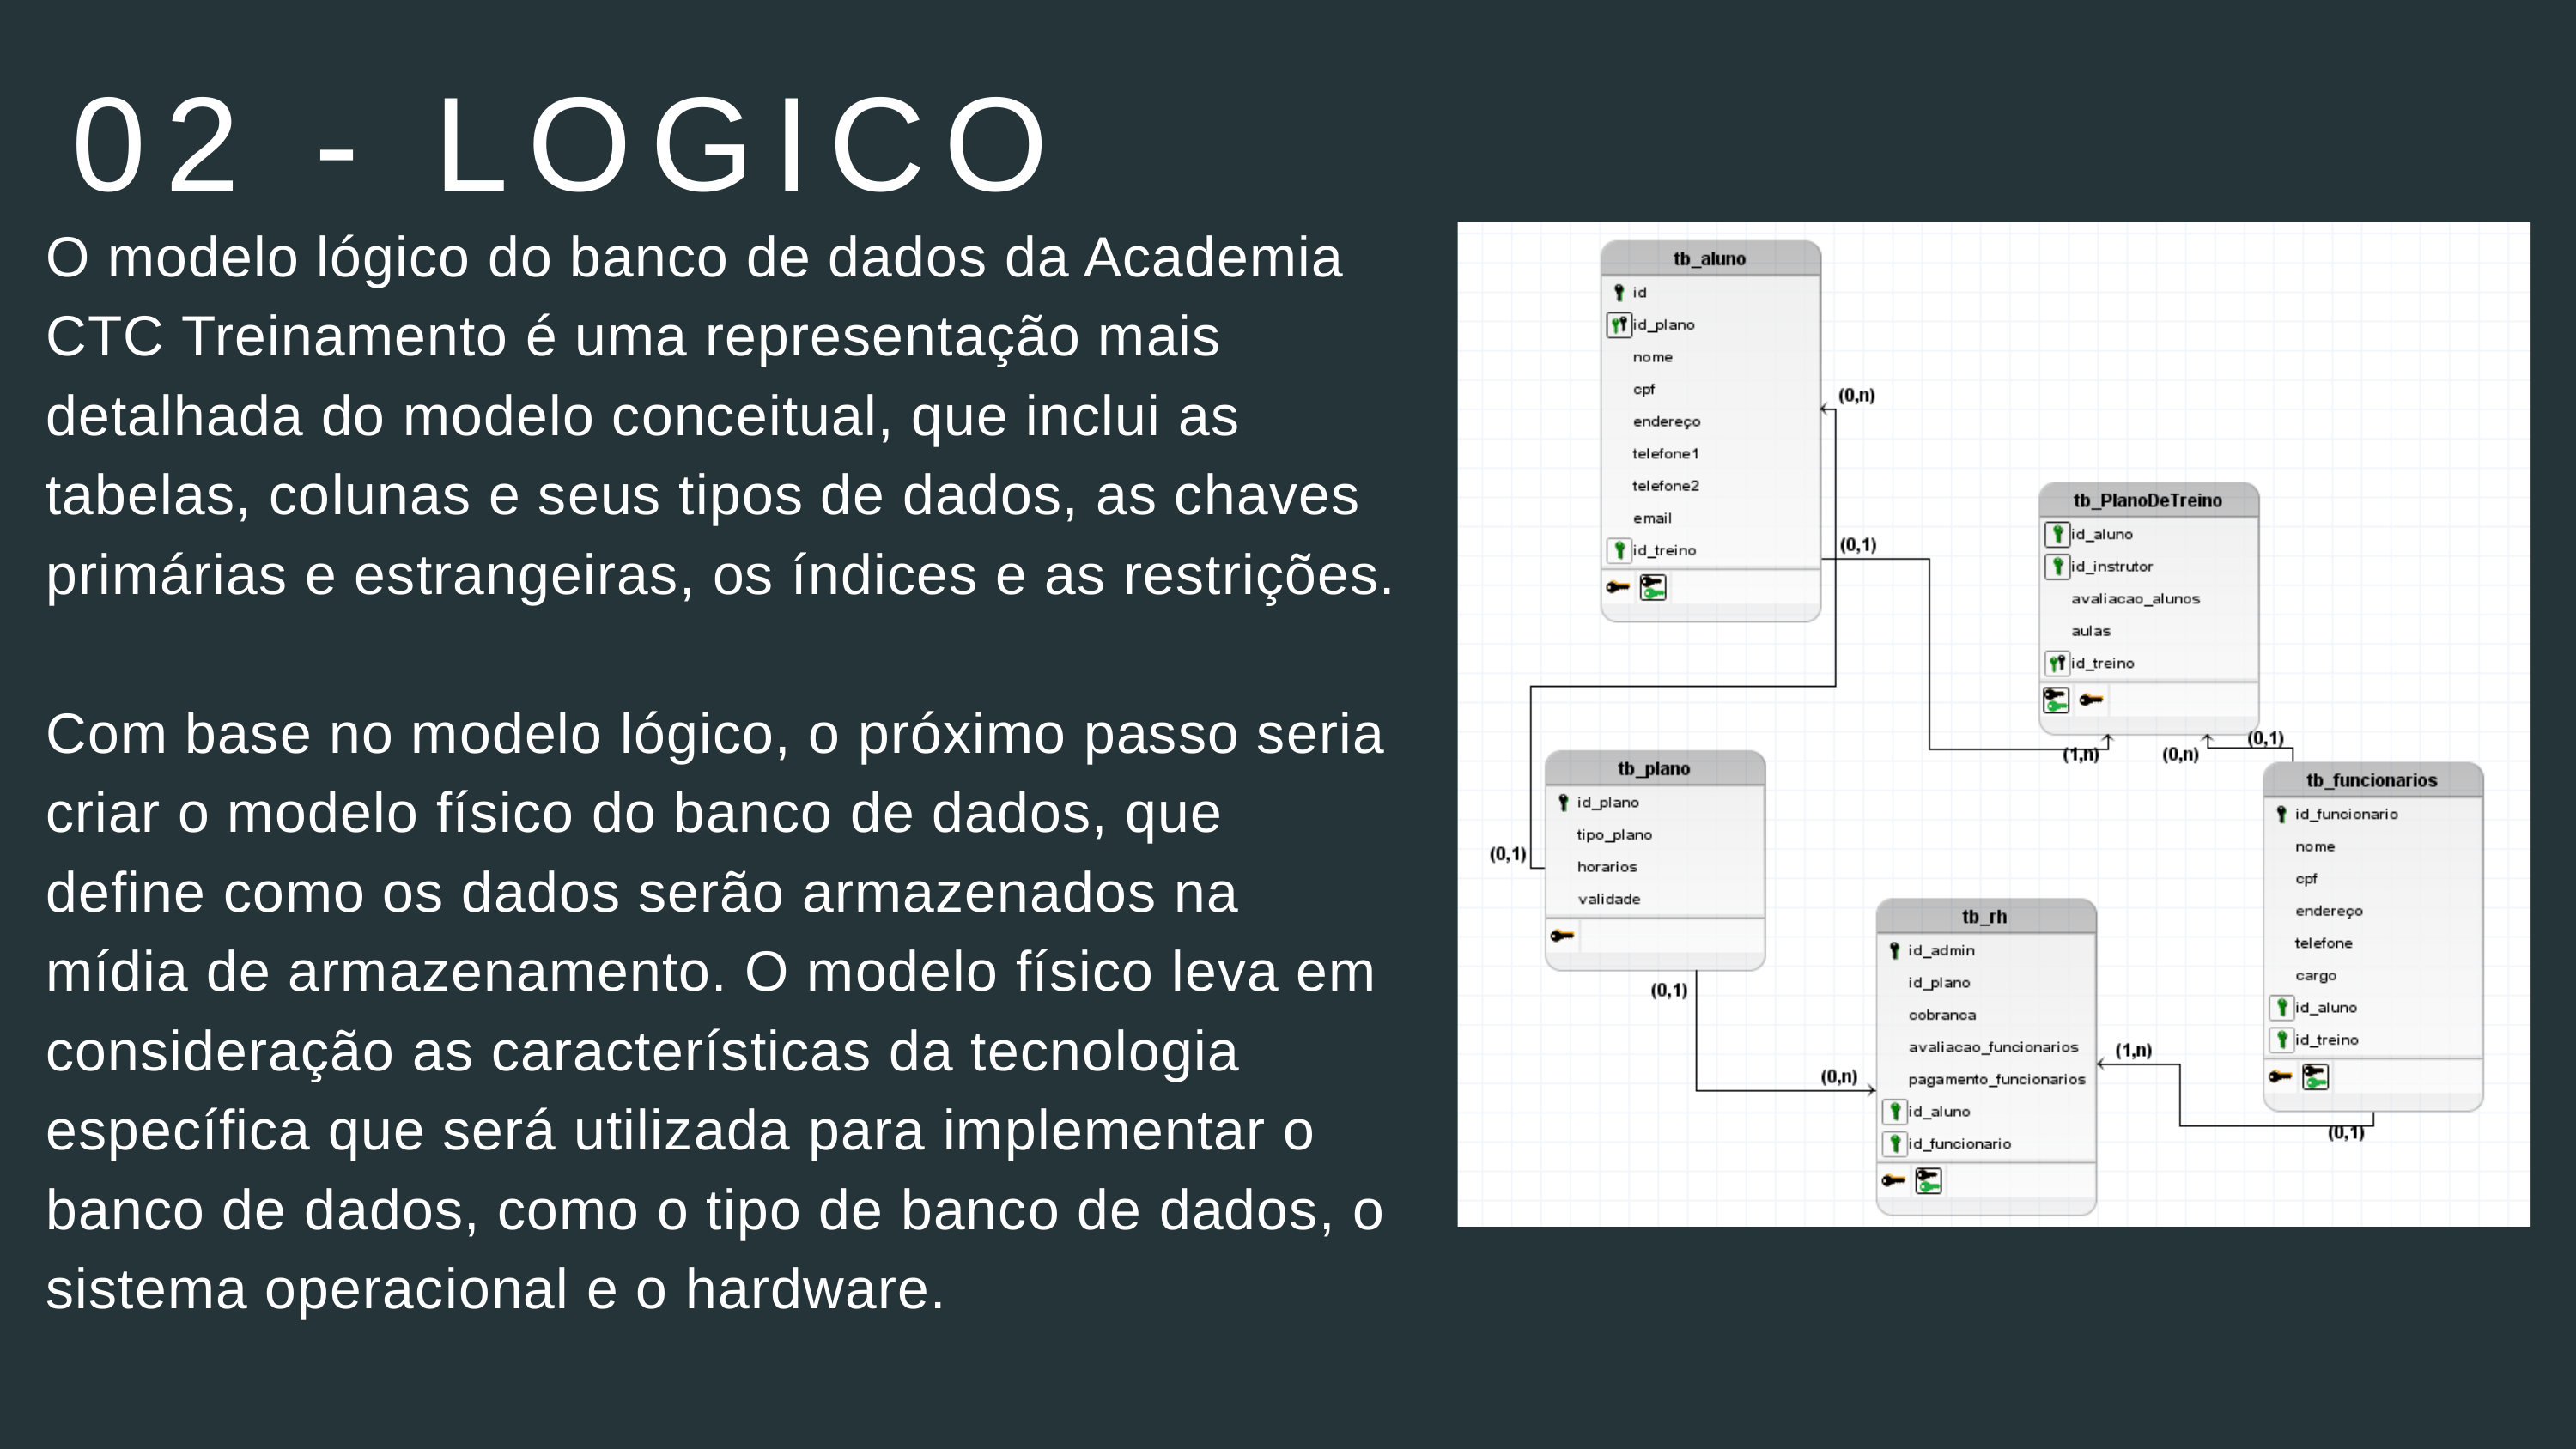

02 - LOGICO
O modelo lógico do banco de dados da Academia CTC Treinamento é uma representação mais detalhada do modelo conceitual, que inclui as tabelas, colunas e seus tipos de dados, as chaves primárias e estrangeiras, os índices e as restrições.

Com base no modelo lógico, o próximo passo seria criar o modelo físico do banco de dados, que define como os dados serão armazenados na mídia de armazenamento. O modelo físico leva em consideração as características da tecnologia específica que será utilizada para implementar o banco de dados, como o tipo de banco de dados, o sistema operacional e o hardware.